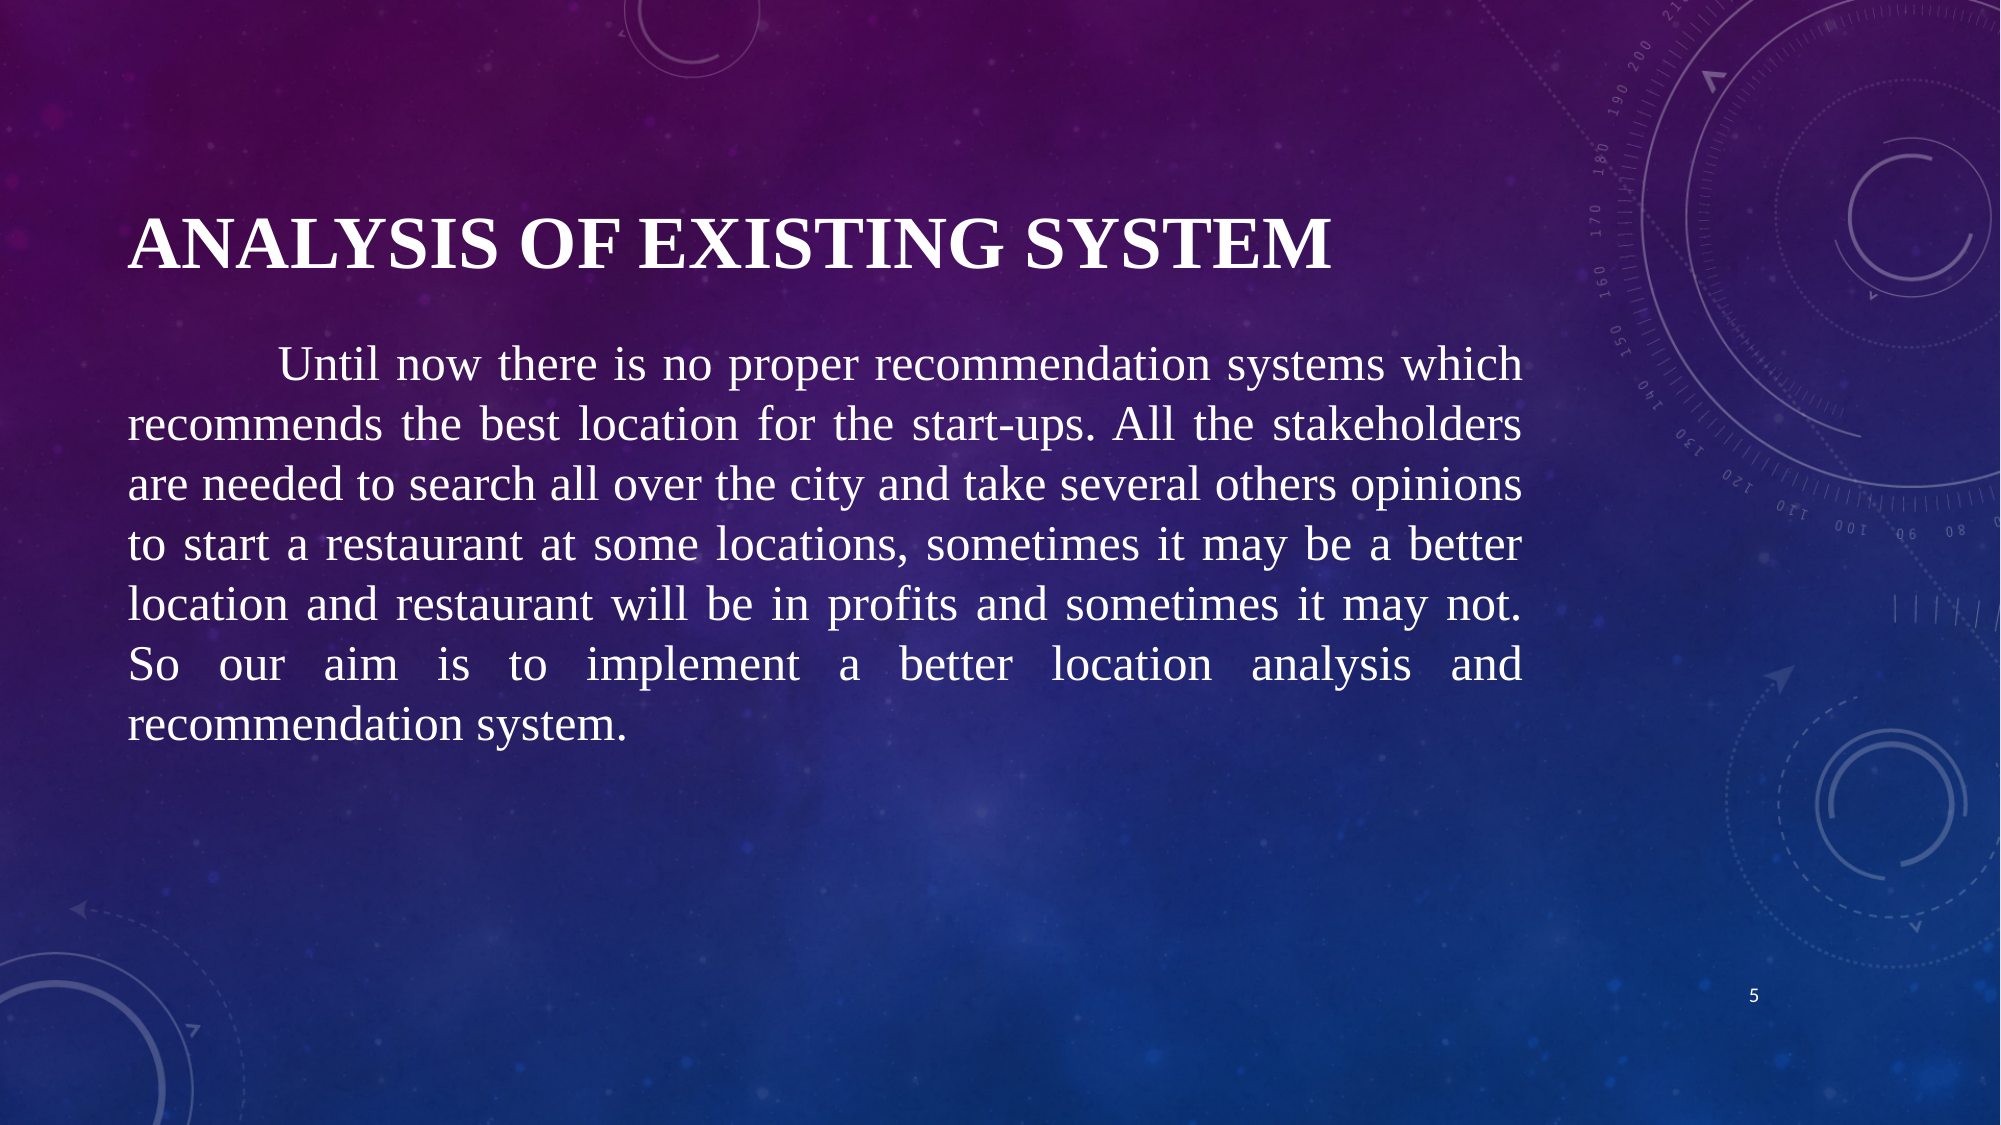

# Analysis of existing system
	Until now there is no proper recommendation systems which recommends the best location for the start-ups. All the stakeholders are needed to search all over the city and take several others opinions to start a restaurant at some locations, sometimes it may be a better location and restaurant will be in profits and sometimes it may not. So our aim is to implement a better location analysis and recommendation system.

5